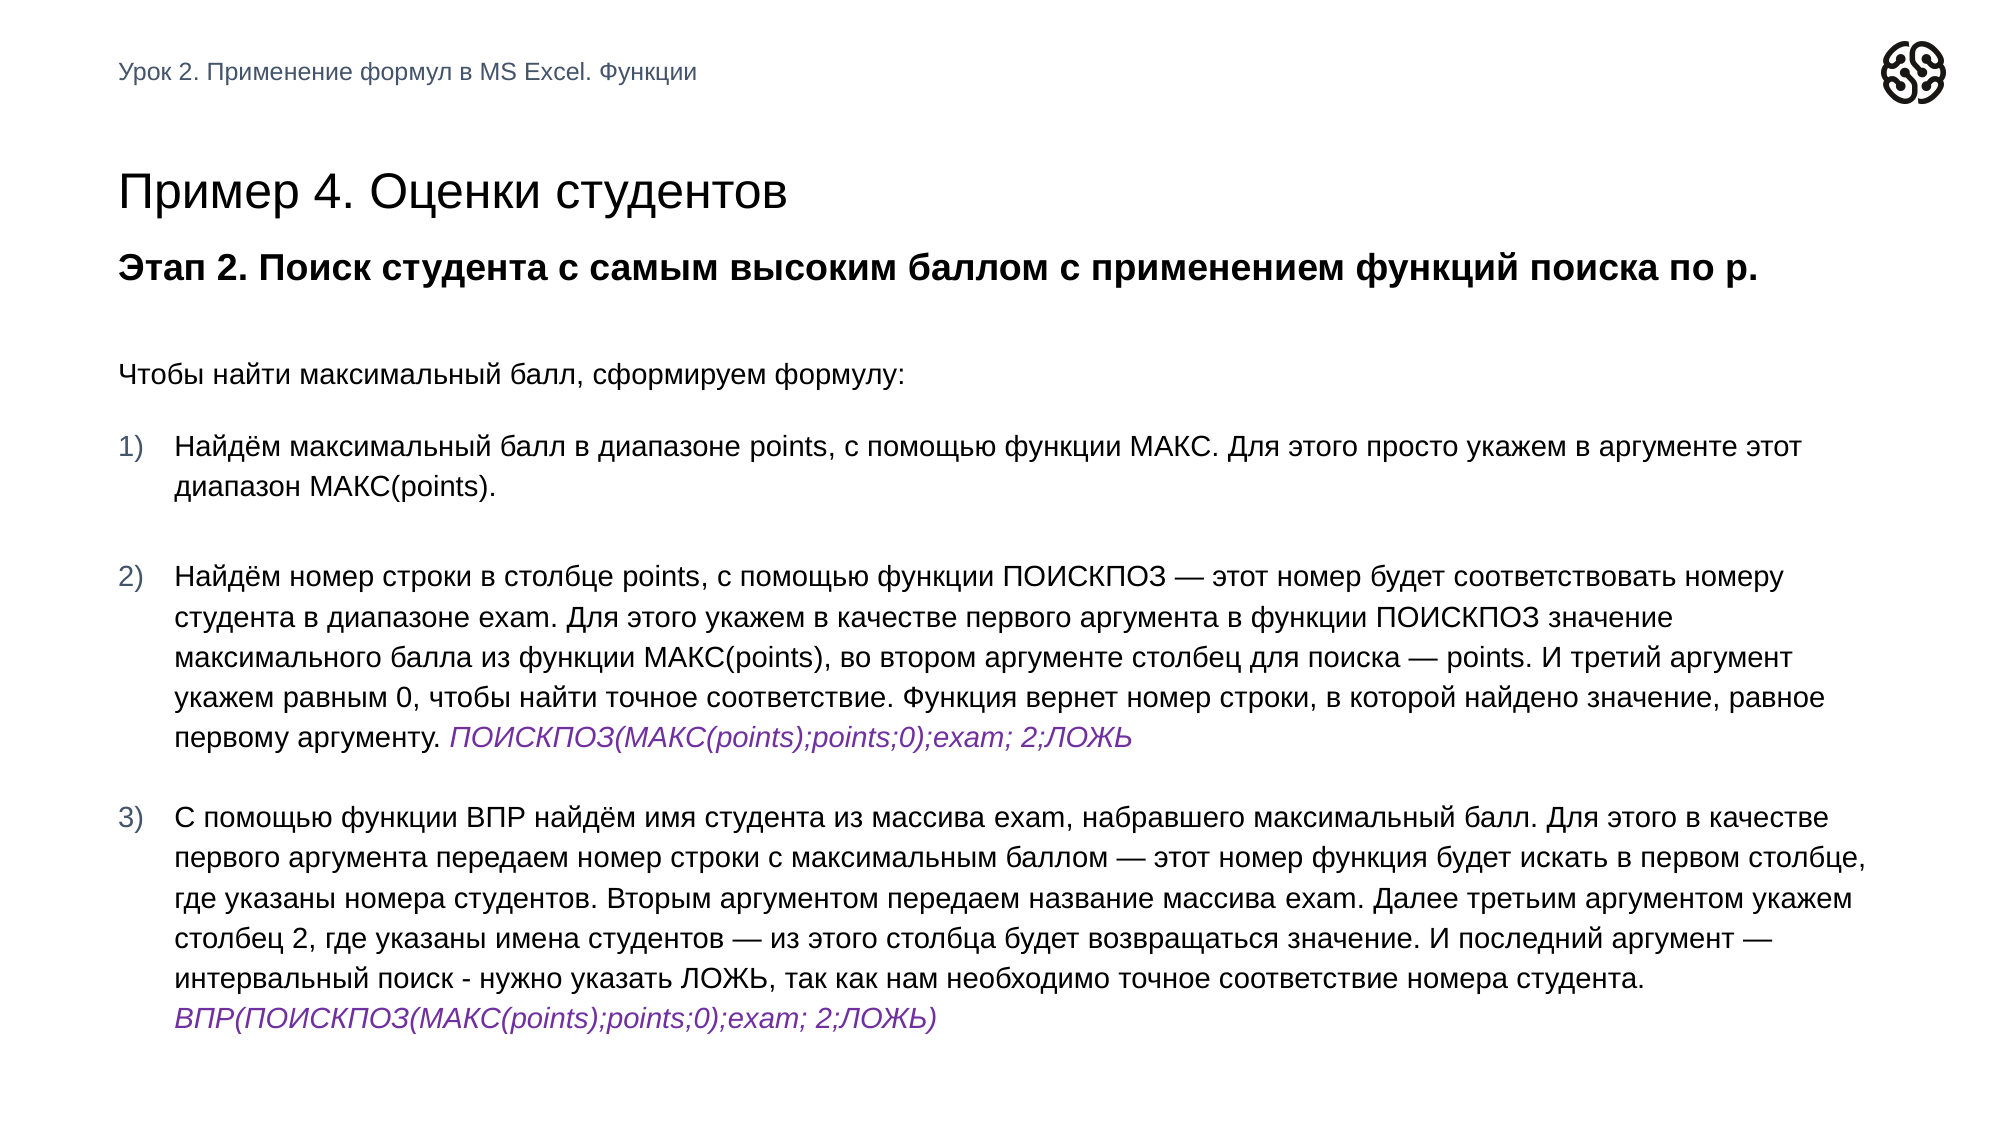

Урок 2. Применение формул в MS Excel. Функции
# Пример 4. Оценки студентов
Этап 2. Поиск студента с самым высоким баллом с применением функций поиска по р.

Чтобы найти максимальный балл, сформируем формулу:
Найдём максимальный балл в диапазоне points, с помощью функции МАКС. Для этого просто укажем в аргументе этот диапазон МАКС(points).

Найдём номер строки в столбце points, с помощью функции ПОИСКПОЗ — этот номер будет соответствовать номеру студента в диапазоне exam. Для этого укажем в качестве первого аргумента в функции ПОИСКПОЗ значение максимального балла из функции МАКС(points), во втором аргументе столбец для поиска — points. И третий аргумент укажем равным 0, чтобы найти точное соответствие. Функция вернет номер строки, в которой найдено значение, равное первому аргументу. ПОИСКПОЗ(МАКС(points);points;0);exam; 2;ЛОЖЬ

С помощью функции ВПР найдём имя студента из массива exam, набравшего максимальный балл. Для этого в качестве первого аргумента передаем номер строки с максимальным баллом — этот номер функция будет искать в первом столбце, где указаны номера студентов. Вторым аргументом передаем название массива exam. Далее третьим аргументом укажем столбец 2, где указаны имена студентов — из этого столбца будет возвращаться значение. И последний аргумент — интервальный поиск - нужно указать ЛОЖЬ, так как нам необходимо точное соответствие номера студента. ВПР(ПОИСКПОЗ(МАКС(points);points;0);exam; 2;ЛОЖЬ)